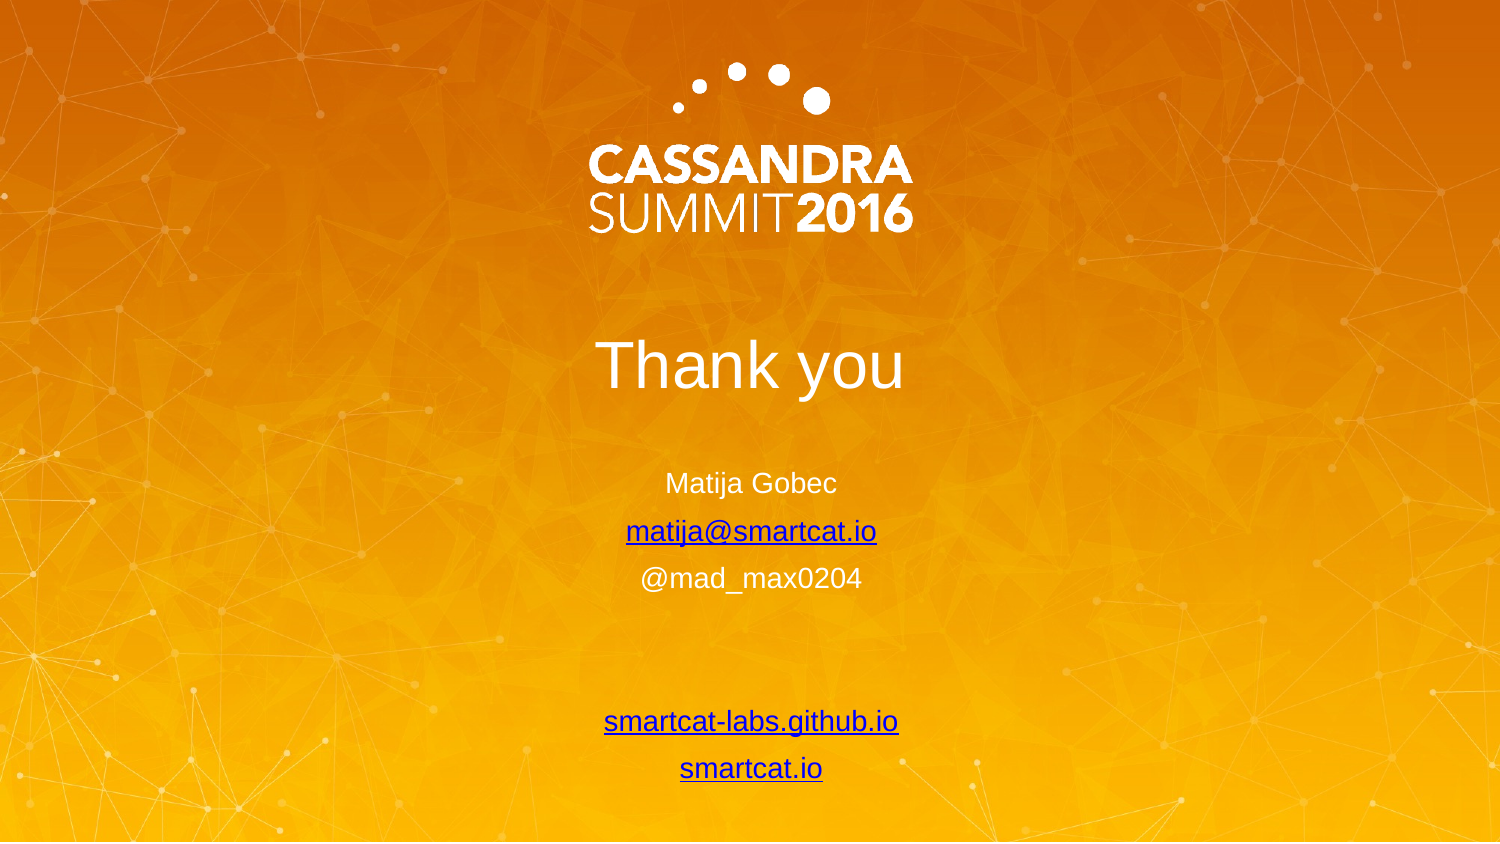

# Thank you
Matija Gobec
matija@smartcat.io
@mad_max0204

smartcat-labs.github.io
smartcat.io